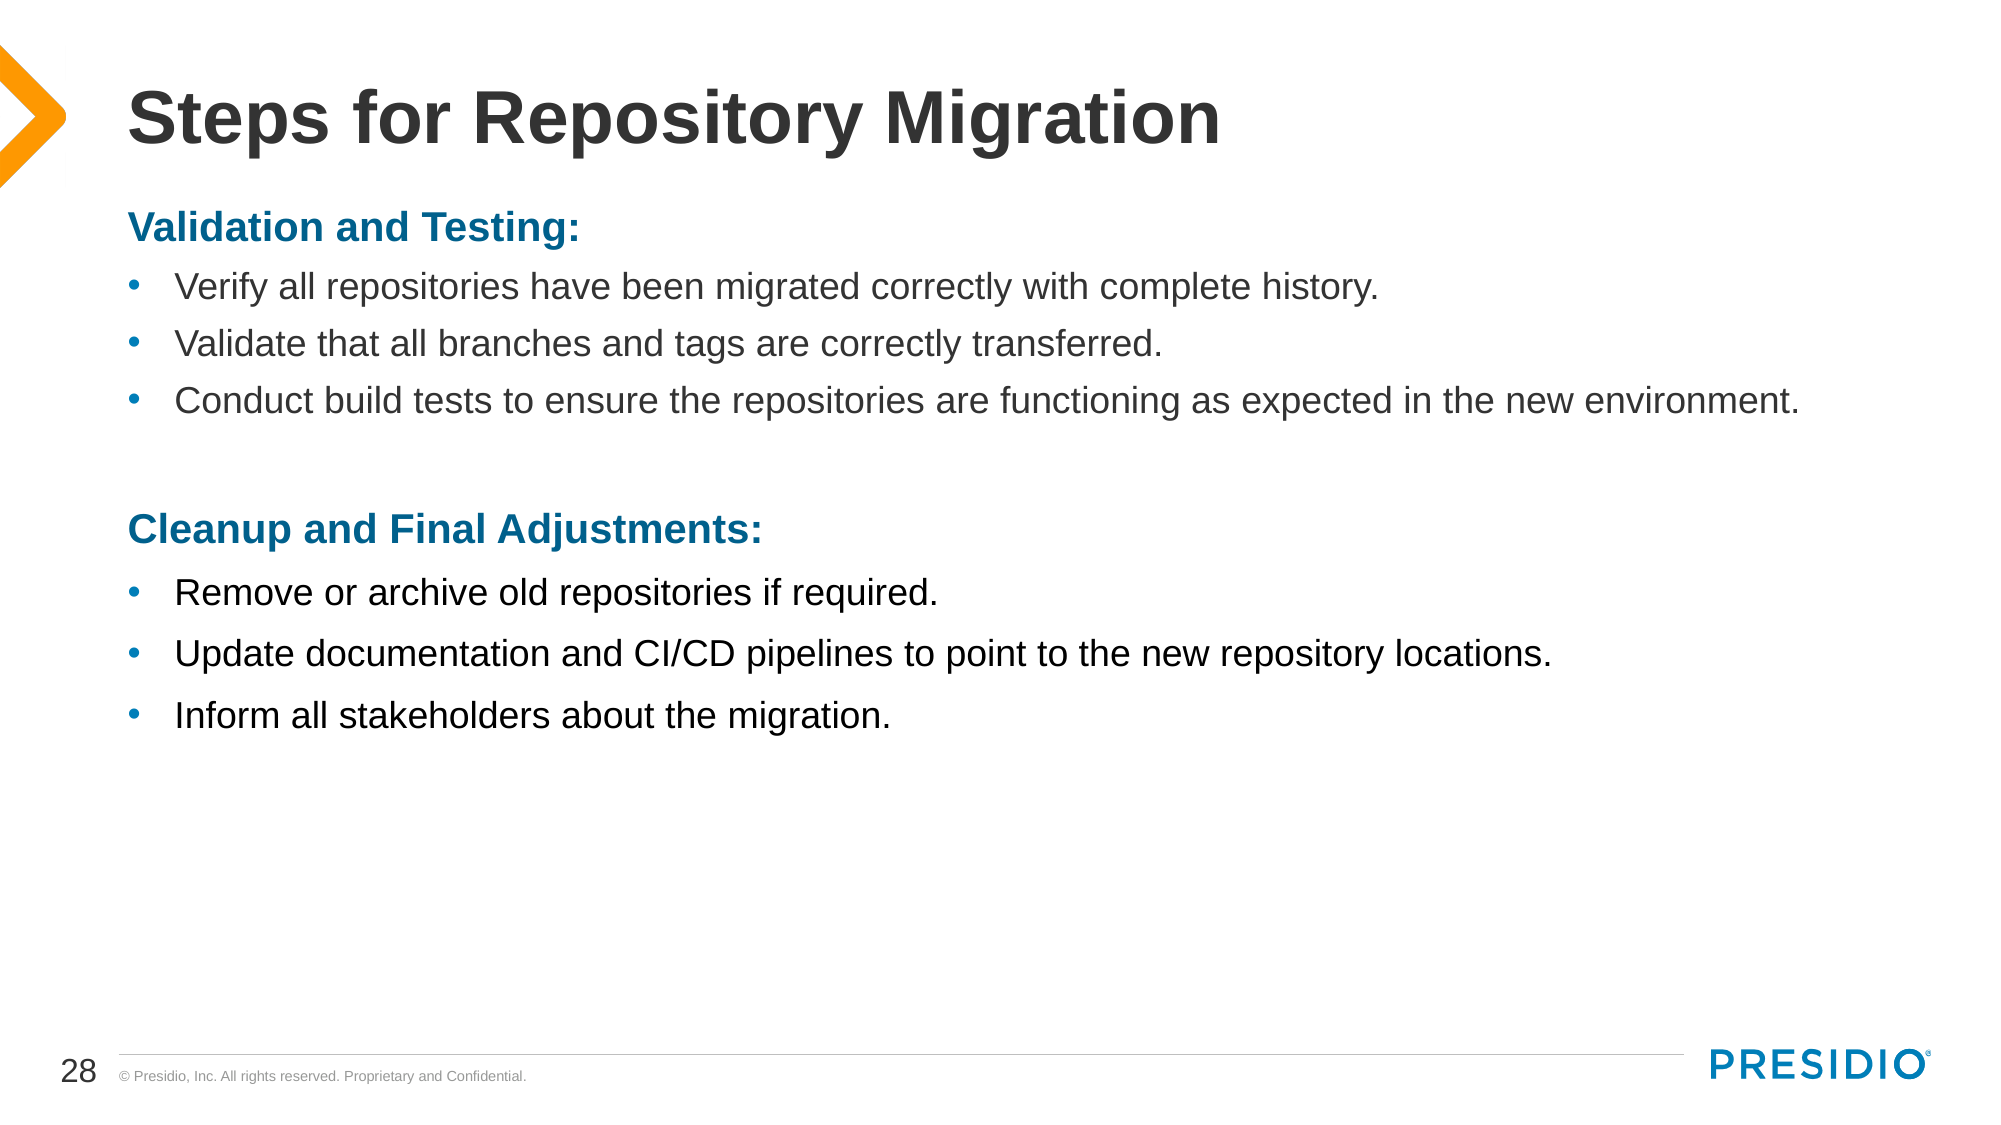

# Steps for Repository Migration
Validation and Testing:
Verify all repositories have been migrated correctly with complete history.
Validate that all branches and tags are correctly transferred.
Conduct build tests to ensure the repositories are functioning as expected in the new environment.

Cleanup and Final Adjustments:
Remove or archive old repositories if required.
Update documentation and CI/CD pipelines to point to the new repository locations.
Inform all stakeholders about the migration.

28